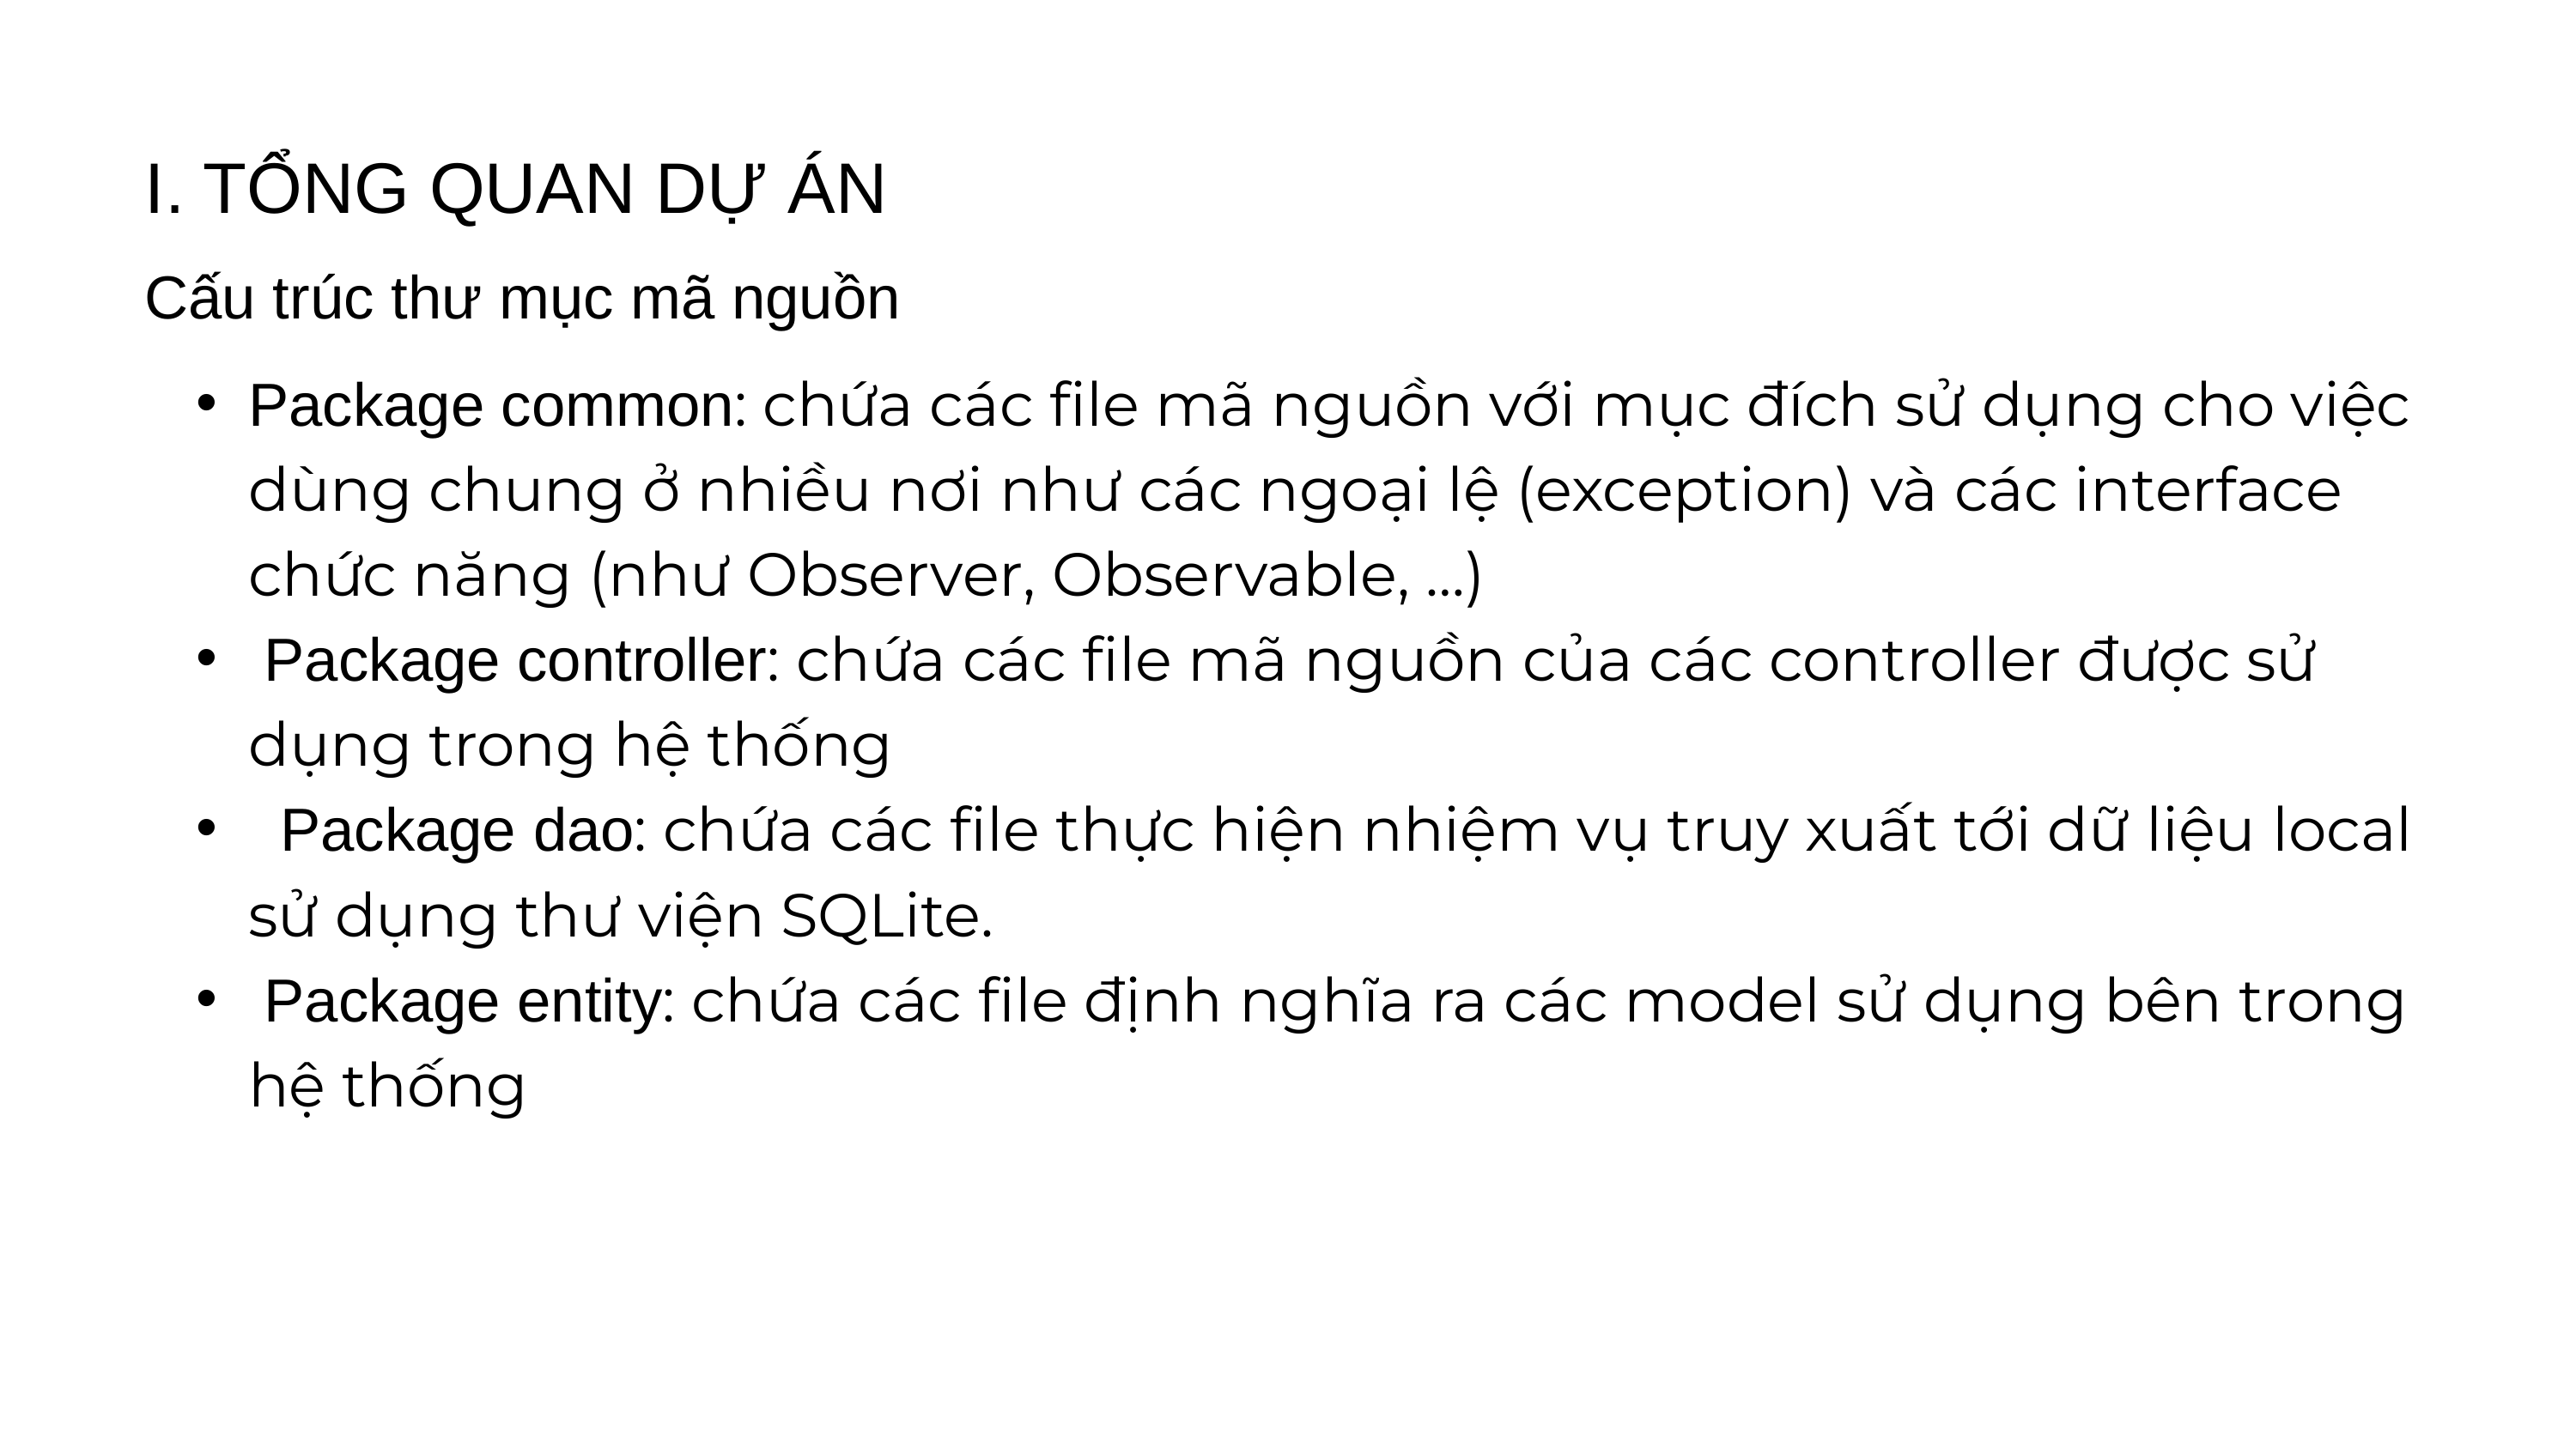

I. TỔNG QUAN DỰ ÁN
Cấu trúc thư mục mã nguồn
Package common: chứa các file mã nguồn với mục đích sử dụng cho việc dùng chung ở nhiều nơi như các ngoại lệ (exception) và các interface chức năng (như Observer, Observable, …)
 Package controller: chứa các file mã nguồn của các controller được sử dụng trong hệ thống
  Package dao: chứa các file thực hiện nhiệm vụ truy xuất tới dữ liệu local sử dụng thư viện SQLite.
 Package entity: chứa các file định nghĩa ra các model sử dụng bên trong hệ thống